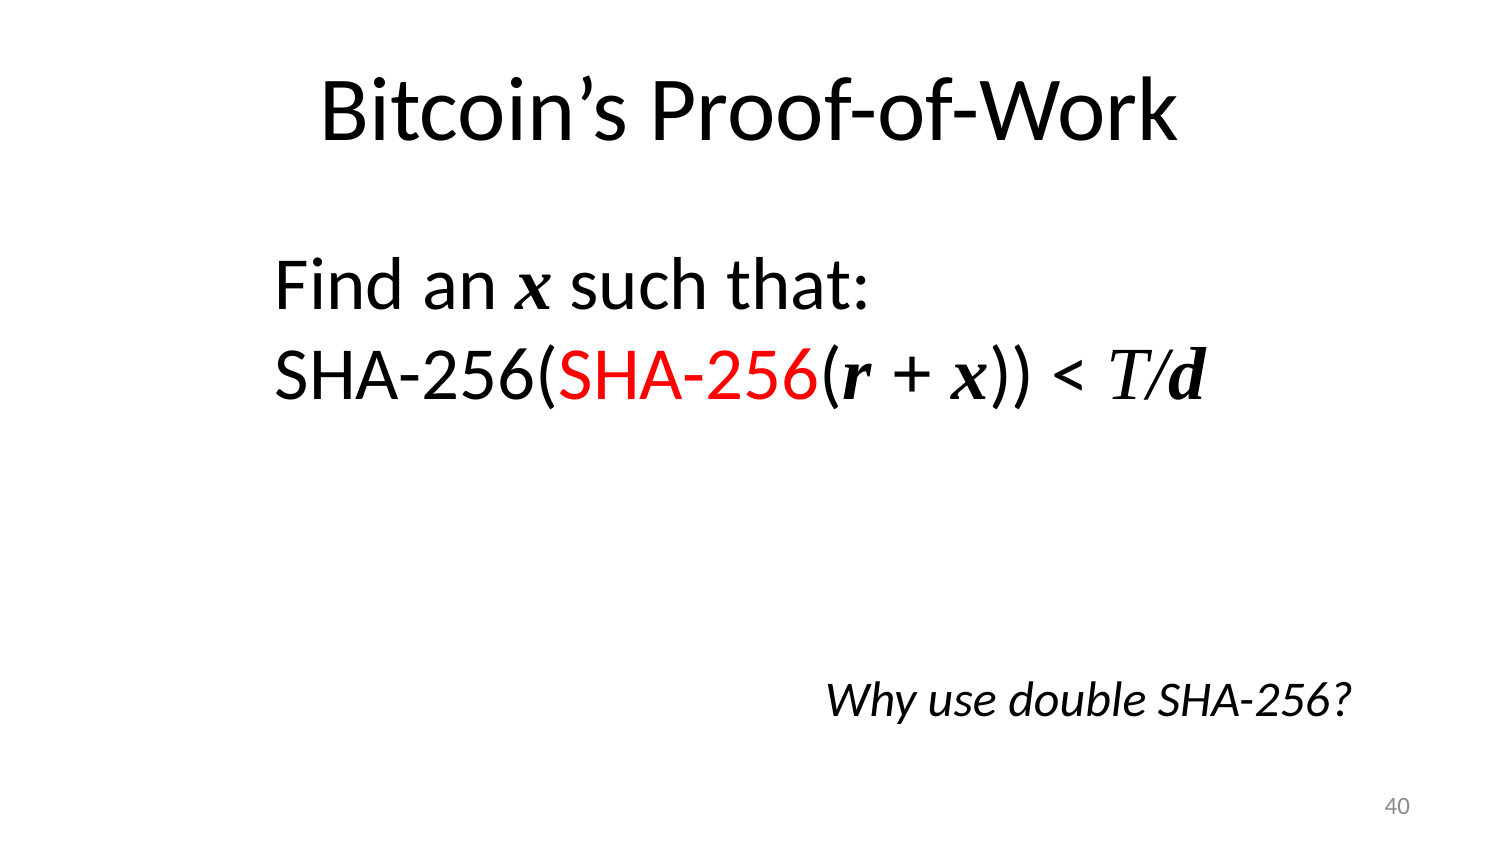

# Bitcoin’s Proof-of-Work
Find an x such that:
SHA-256(SHA-256(r + x)) < T/d
Why use double SHA-256?
40